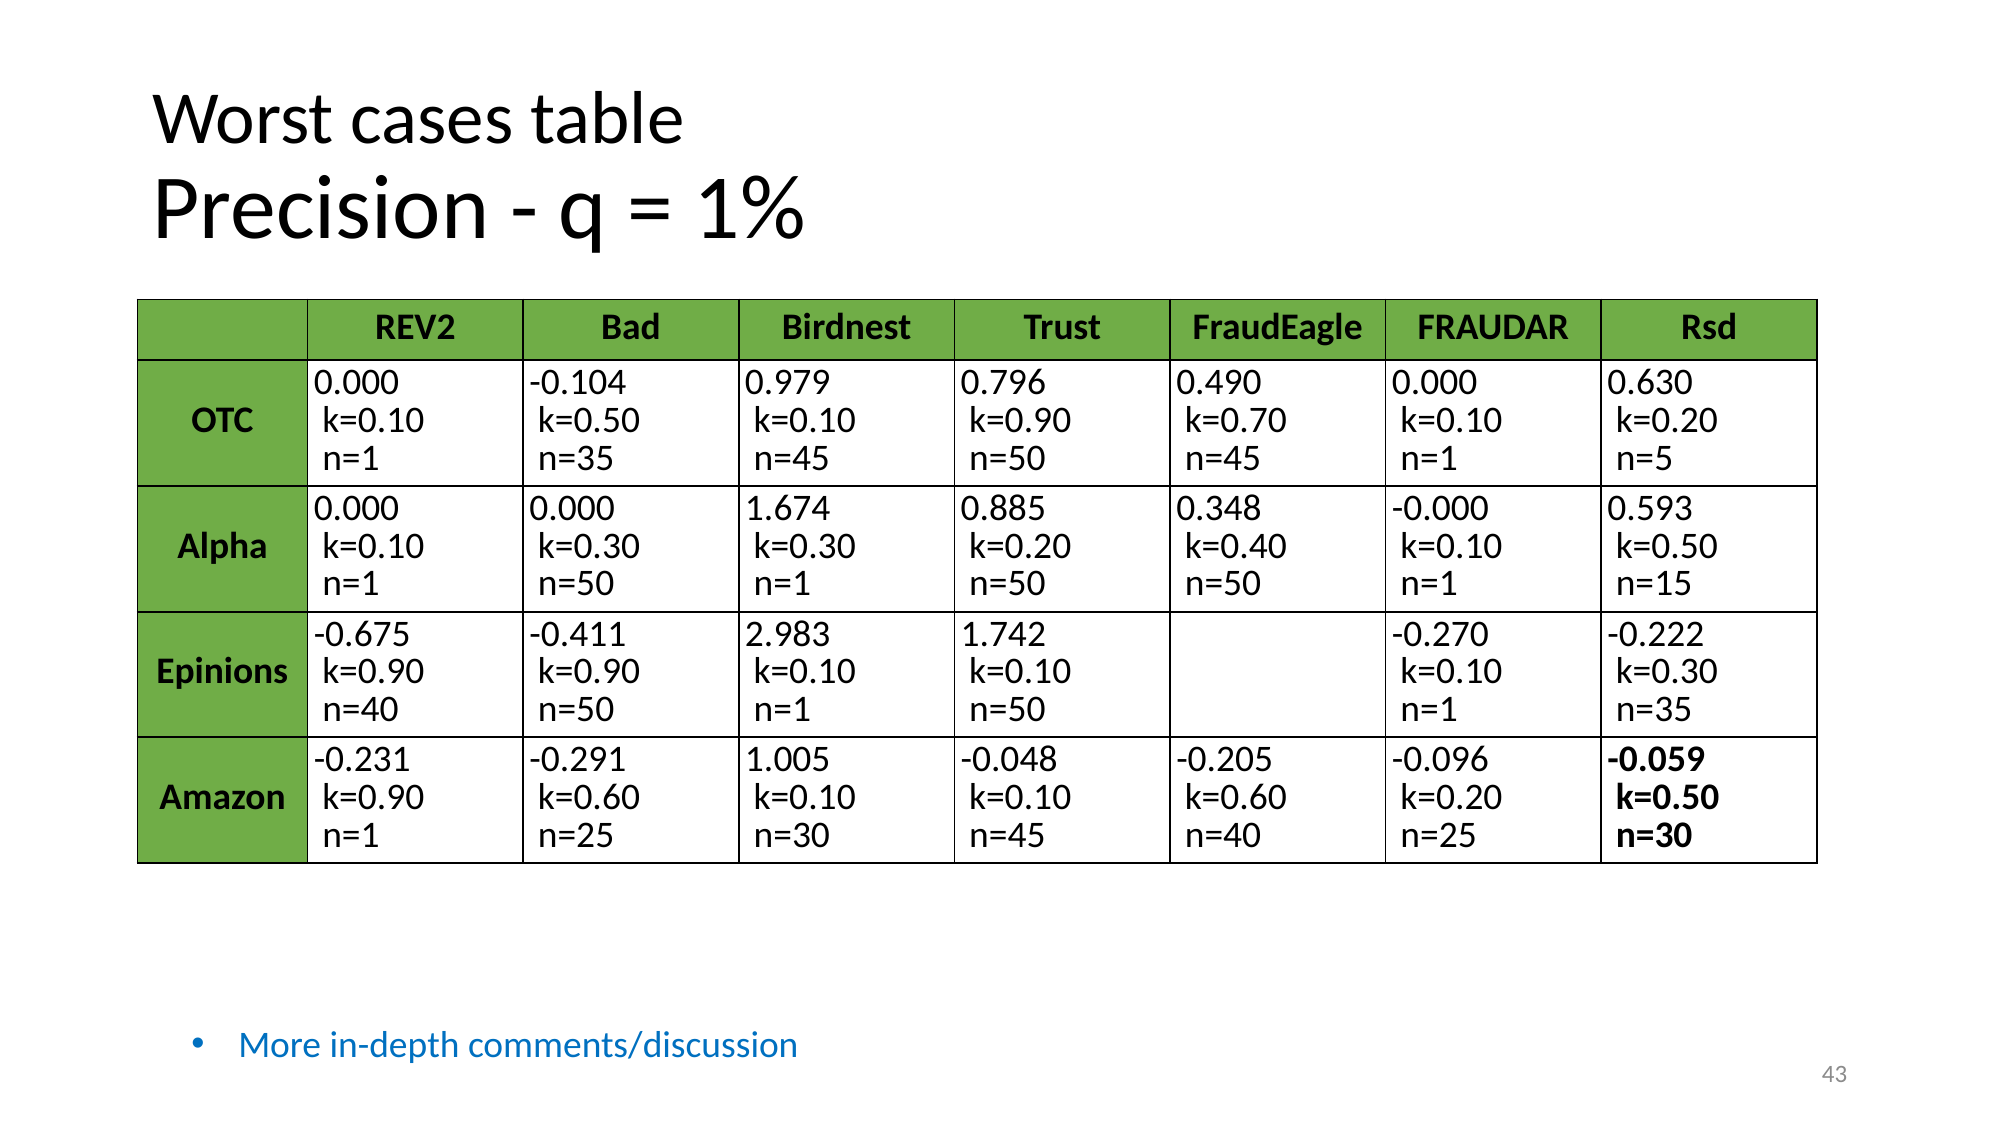

# Worst cases table Precision - q = 1%

|  | REV2 | Bad | Birdnest | Trust | FraudEagle | FRAUDAR | Rsd |
| --- | --- | --- | --- | --- | --- | --- | --- |
| OTC | 0.000   k=0.10   n=1 | -0.104   k=0.50   n=35 | 0.979   k=0.10   n=45 | 0.796   k=0.90   n=50 | 0.490   k=0.70   n=45 | 0.000   k=0.10   n=1 | 0.630   k=0.20   n=5 |
| Alpha | 0.000   k=0.10   n=1 | 0.000   k=0.30   n=50 | 1.674   k=0.30   n=1 | 0.885   k=0.20   n=50 | 0.348   k=0.40   n=50 | -0.000   k=0.10   n=1 | 0.593   k=0.50   n=15 |
| Epinions | -0.675   k=0.90   n=40 | -0.411   k=0.90   n=50 | 2.983   k=0.10   n=1 | 1.742   k=0.10   n=50 |  | -0.270   k=0.10   n=1 | -0.222   k=0.30   n=35 |
| Amazon | -0.231   k=0.90   n=1 | -0.291   k=0.60   n=25 | 1.005   k=0.10   n=30 | -0.048   k=0.10   n=45 | -0.205   k=0.60   n=40 | -0.096   k=0.20   n=25 | -0.059   k=0.50   n=30 |
More in-depth comments/discussion
43